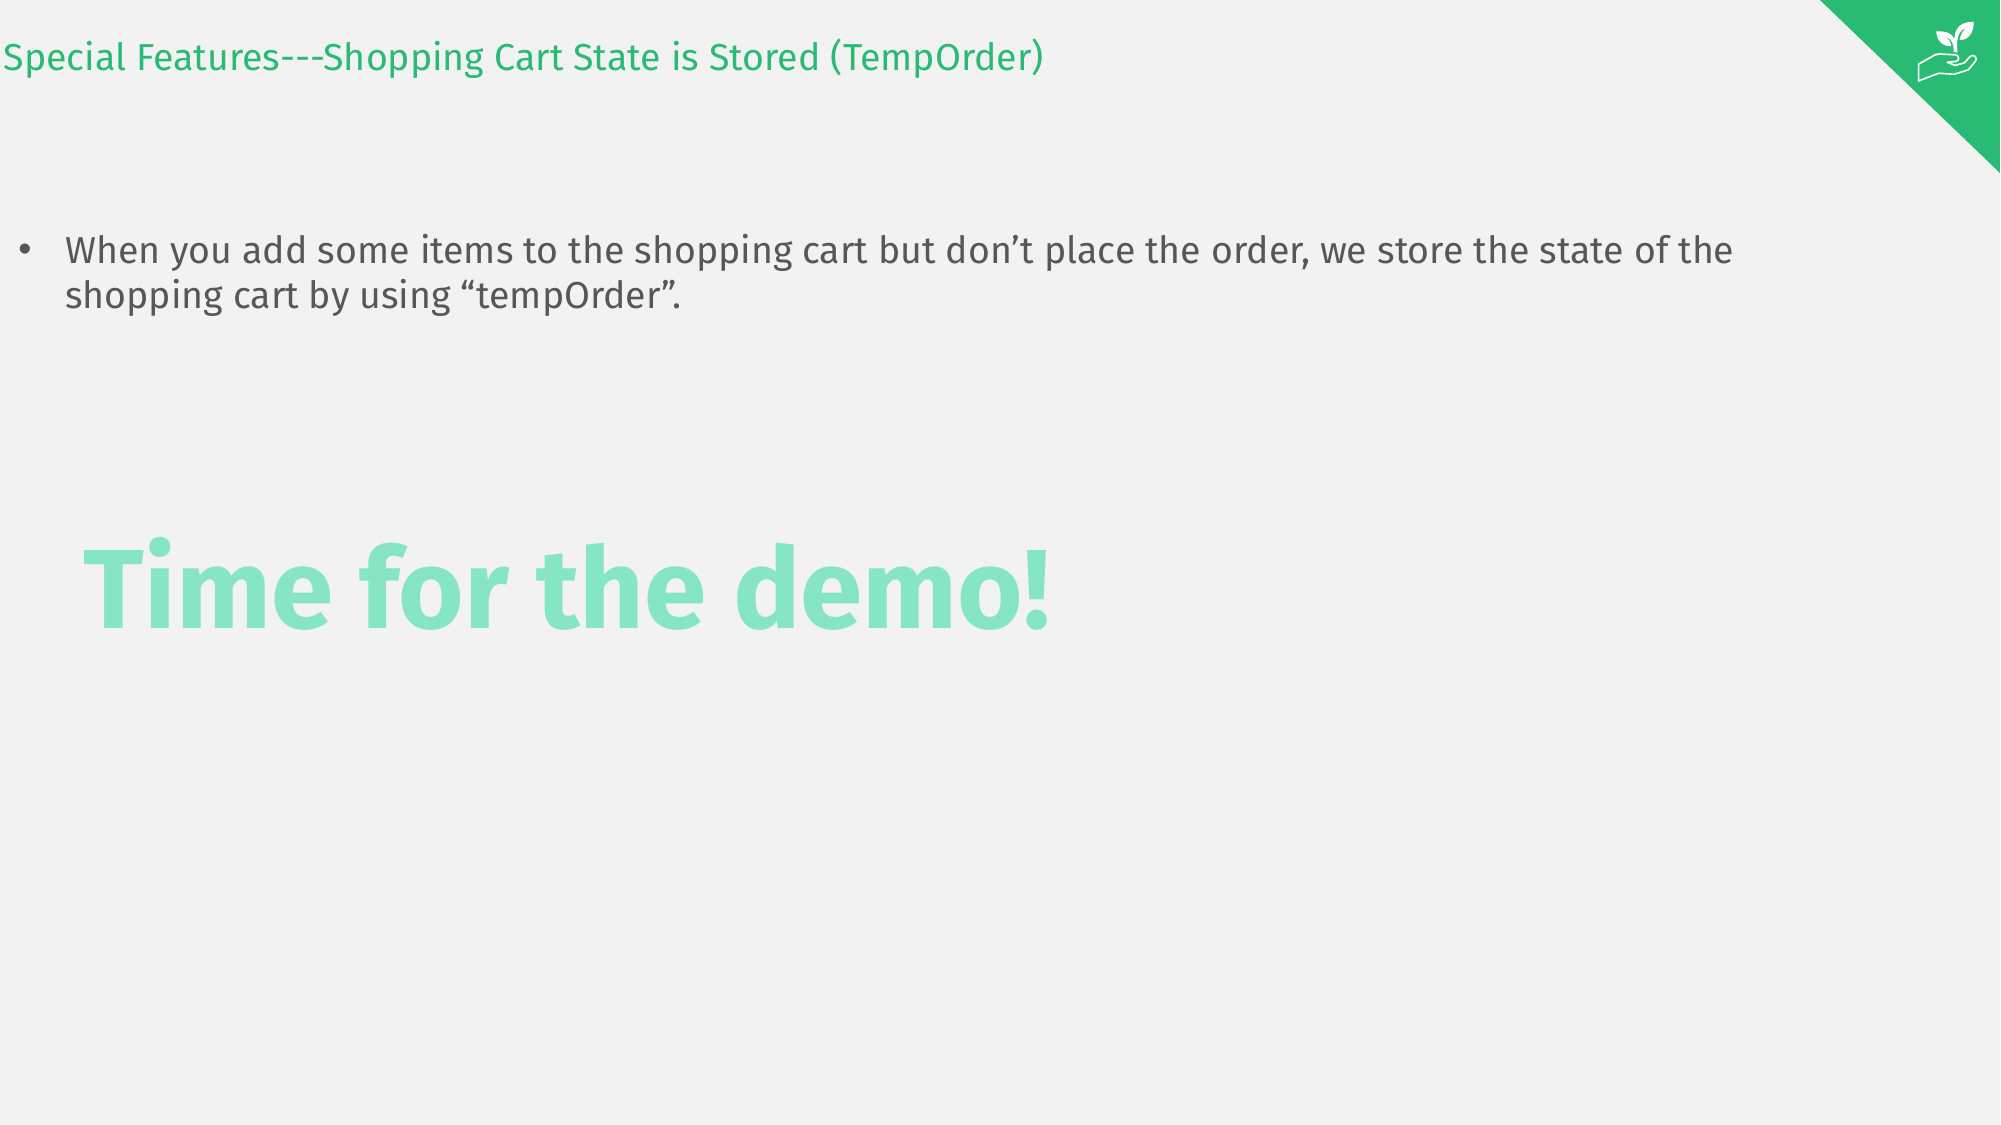

# Special Features---Shopping Cart State is Stored (TempOrder)

When you add some items to the shopping cart but don’t place the order, we store the state of the shopping cart by using “tempOrder”.

Time for the demo!